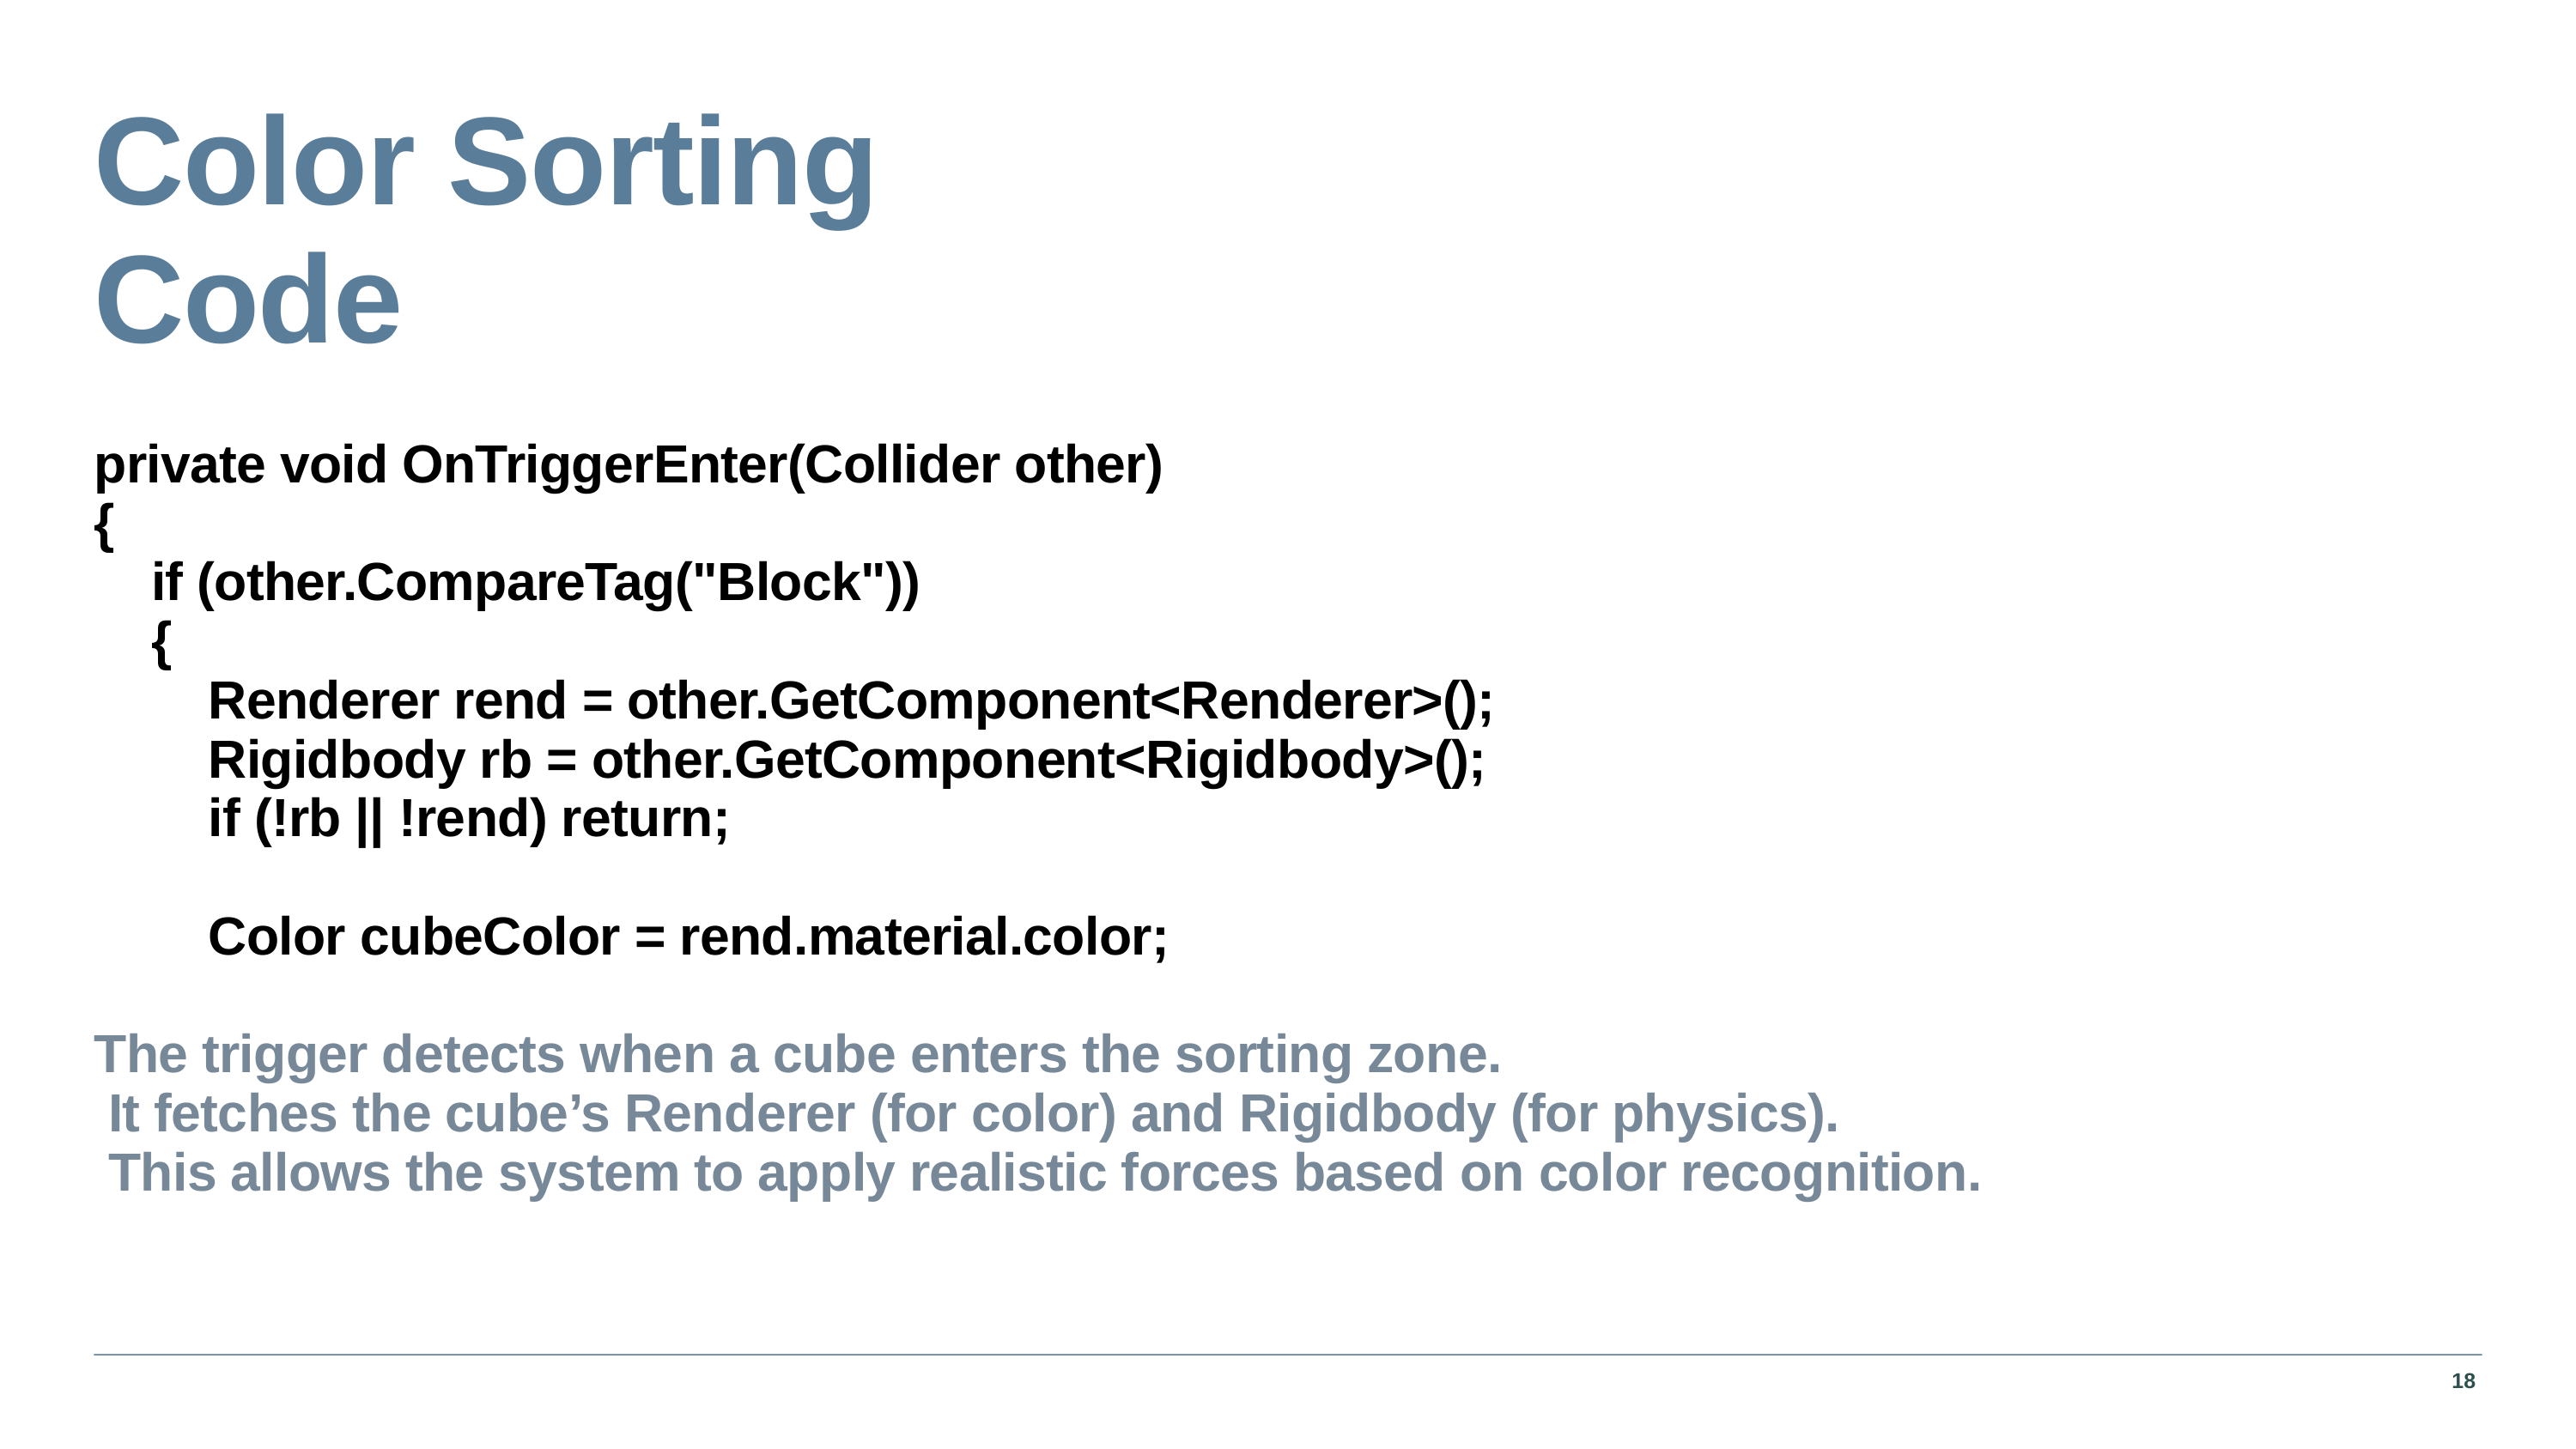

Color Sorting Code
private void OnTriggerEnter(Collider other)
{
    if (other.CompareTag("Block"))
    {
        Renderer rend = other.GetComponent<Renderer>();
        Rigidbody rb = other.GetComponent<Rigidbody>();
        if (!rb || !rend) return;

        Color cubeColor = rend.material.color;

The trigger detects when a cube enters the sorting zone.
 It fetches the cube’s Renderer (for color) and Rigidbody (for physics).
 This allows the system to apply realistic forces based on color recognition.

18